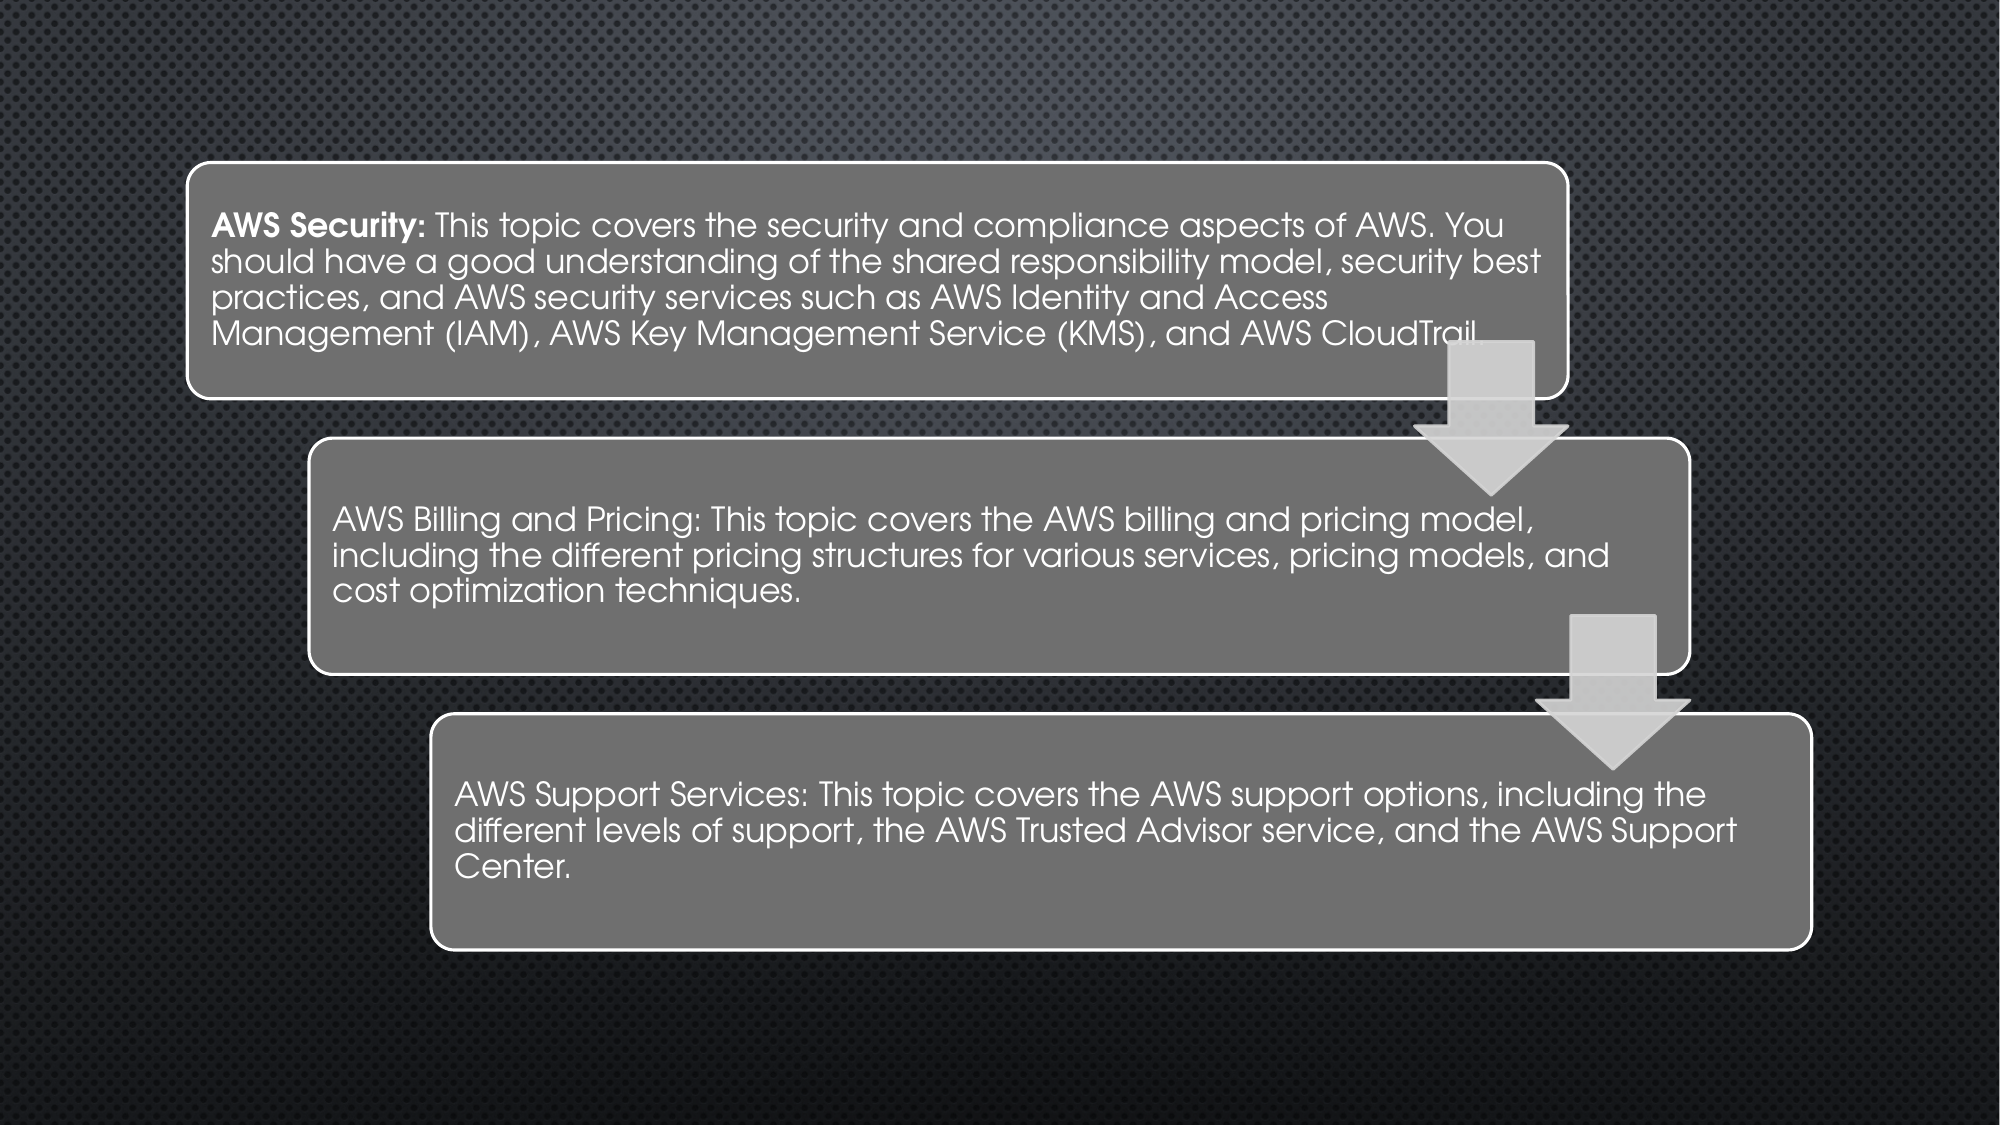

#
AWS Security: This topic covers the security and compliance aspects of AWS. You should have a good understanding of the shared responsibility model, security best practices, and AWS security services such as AWS Identity and Access Management (IAM), AWS Key Management Service (KMS), and AWS CloudTrail.
AWS Billing and Pricing: This topic covers the AWS billing and pricing model, including the different pricing structures for various services, pricing models, and cost optimization techniques.
AWS Support Services: This topic covers the AWS support options, including the different levels of support, the AWS Trusted Advisor service, and the AWS Support Center.